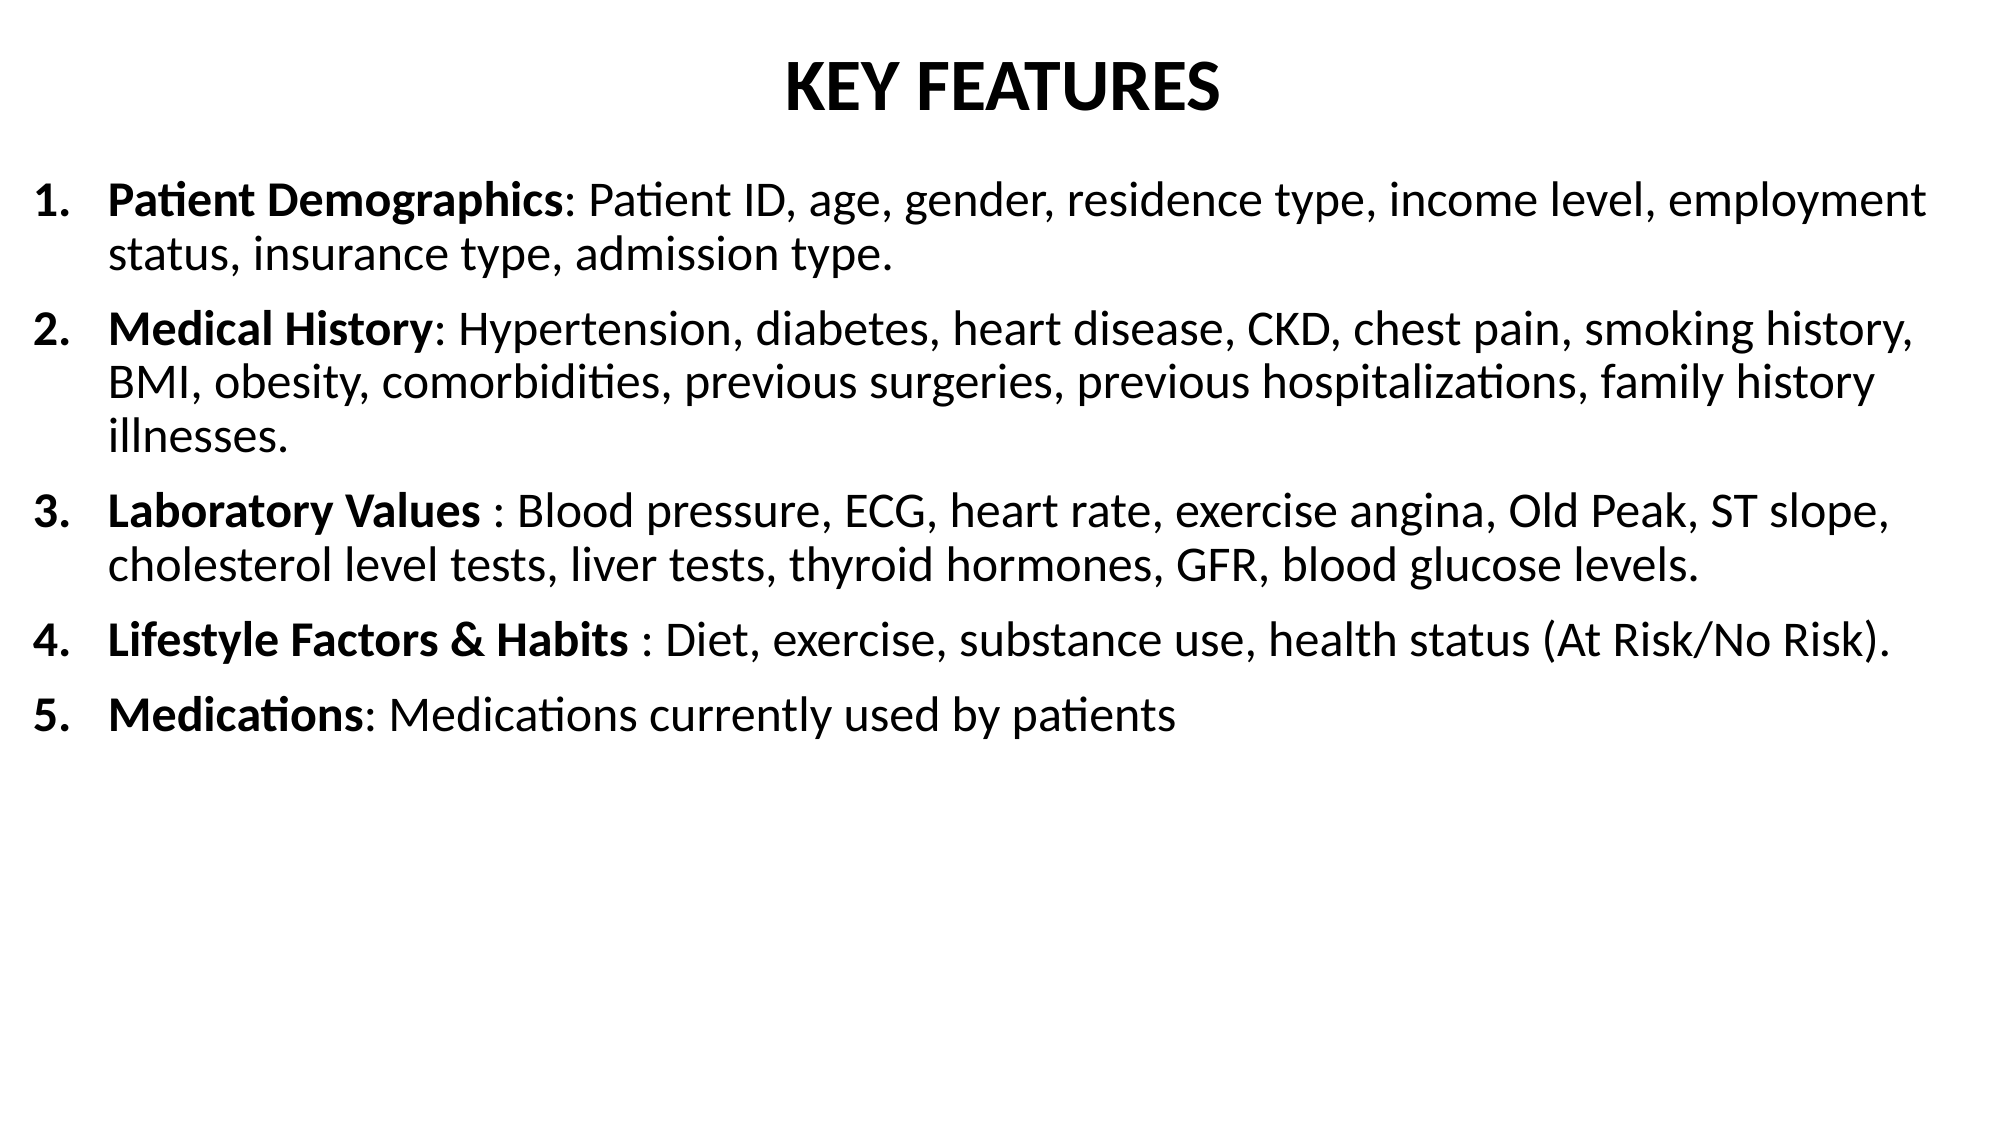

# KEY FEATURES
Patient Demographics: Patient ID, age, gender, residence type, income level, employment status, insurance type, admission type.
Medical History: Hypertension, diabetes, heart disease, CKD, chest pain, smoking history, BMI, obesity, comorbidities, previous surgeries, previous hospitalizations, family history illnesses.
Laboratory Values : Blood pressure, ECG, heart rate, exercise angina, Old Peak, ST slope, cholesterol level tests, liver tests, thyroid hormones, GFR, blood glucose levels.
Lifestyle Factors & Habits : Diet, exercise, substance use, health status (At Risk/No Risk).
Medications: Medications currently used by patients